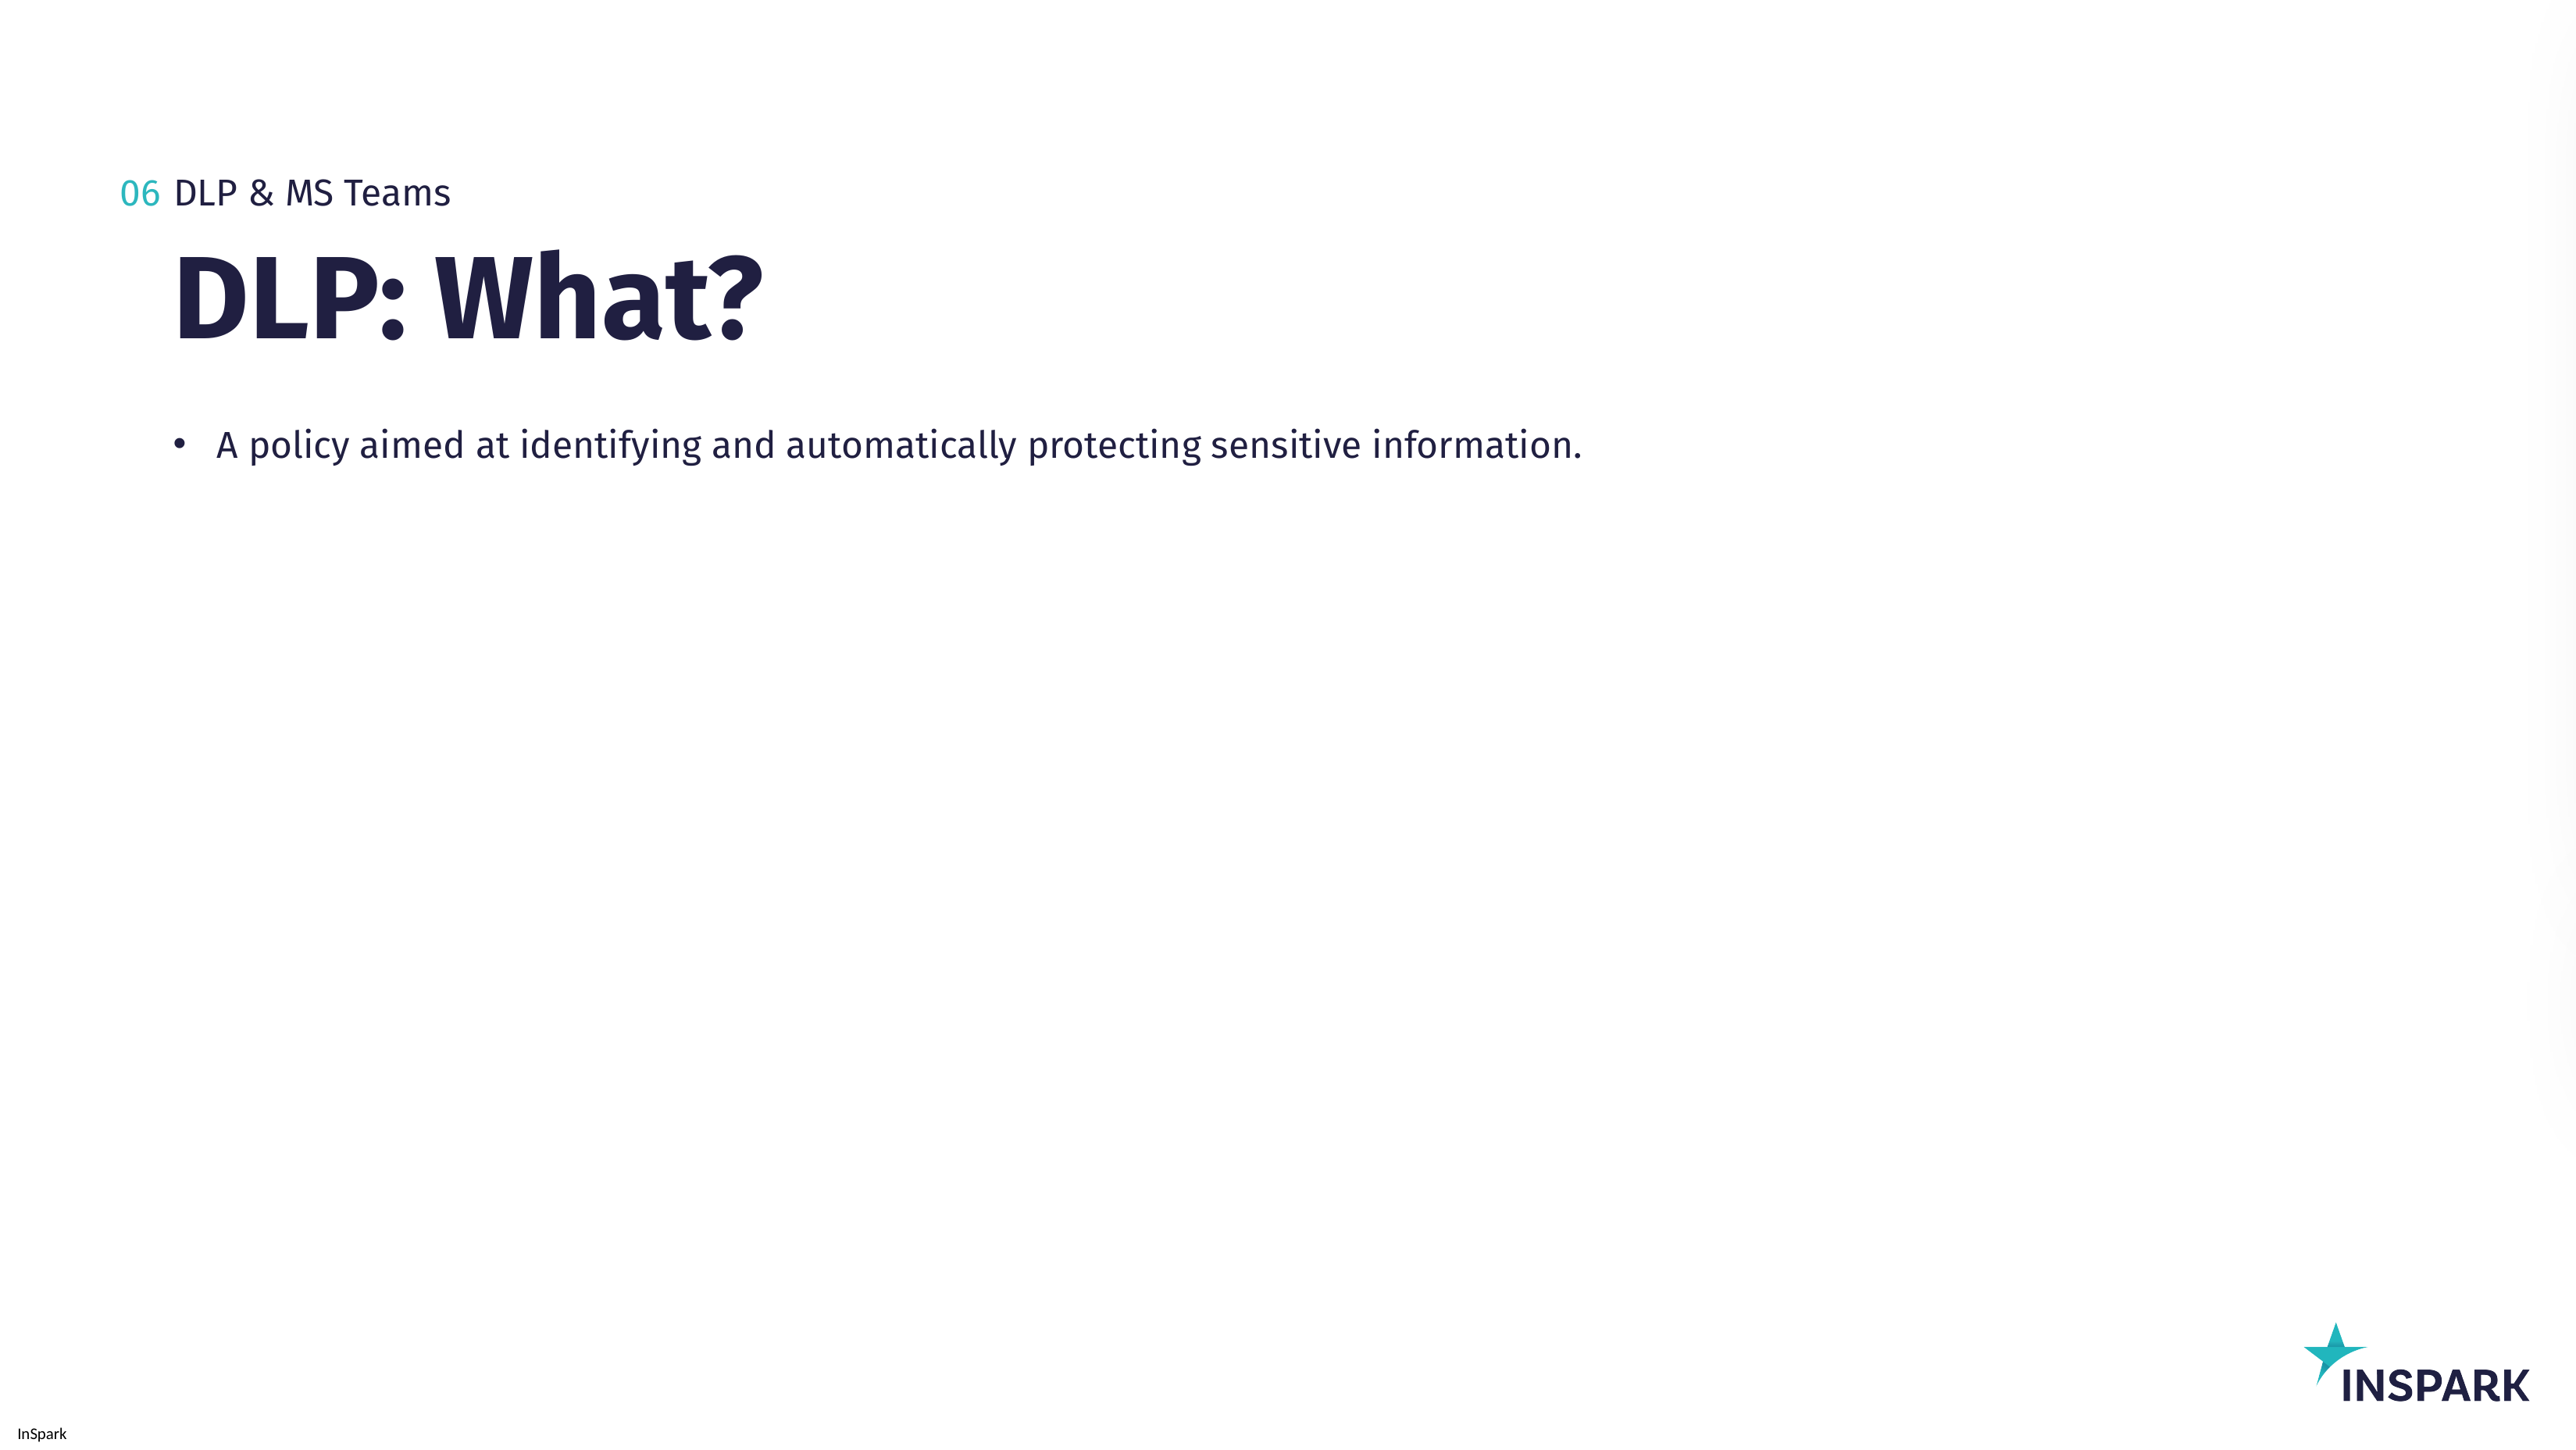

06
DLP & MS Teams
# DLP: What?
A policy aimed at identifying and automatically protecting sensitive information.